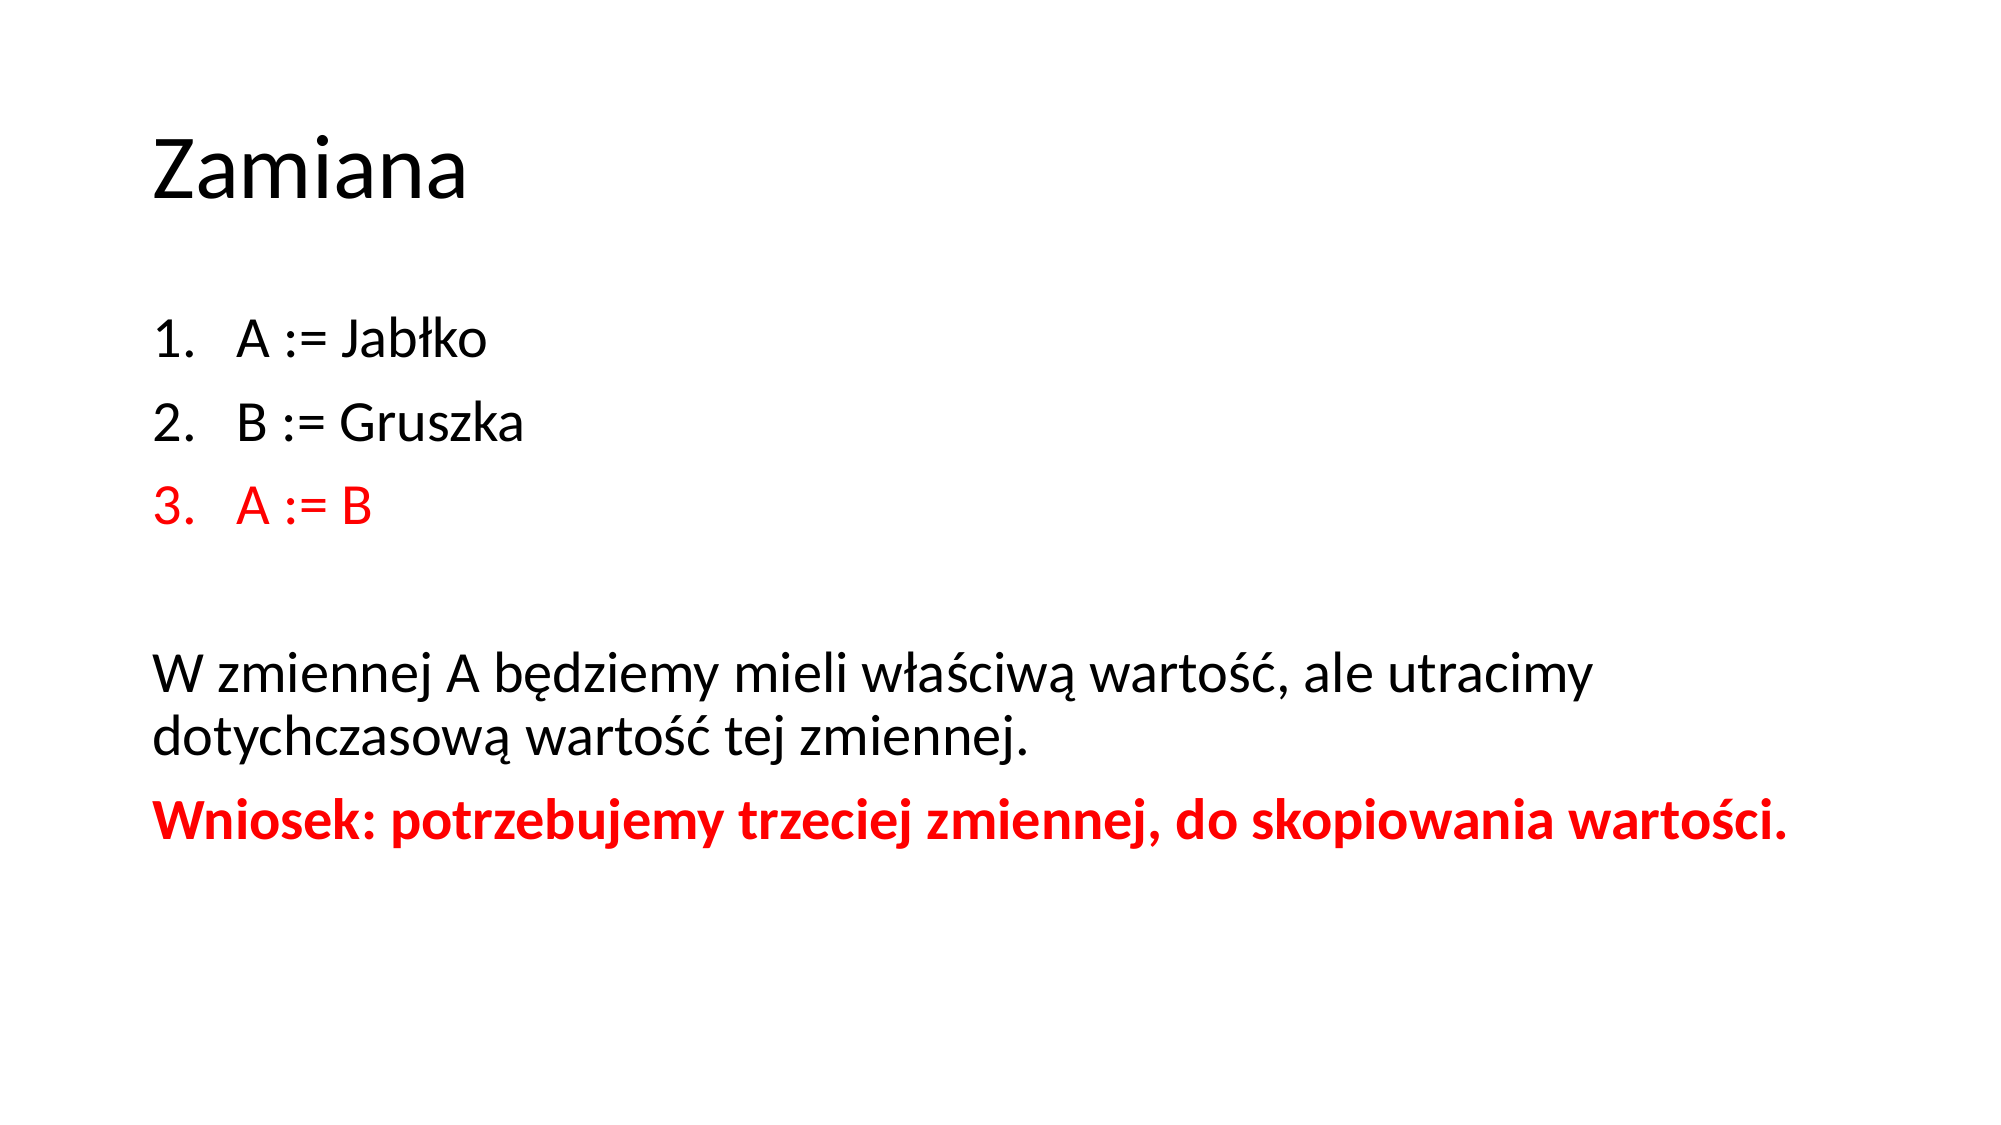

# Zamiana
A := Jabłko
B := Gruszka
A := B

W zmiennej A będziemy mieli właściwą wartość, ale utracimy dotychczasową wartość tej zmiennej.
Wniosek: potrzebujemy trzeciej zmiennej, do skopiowania wartości.